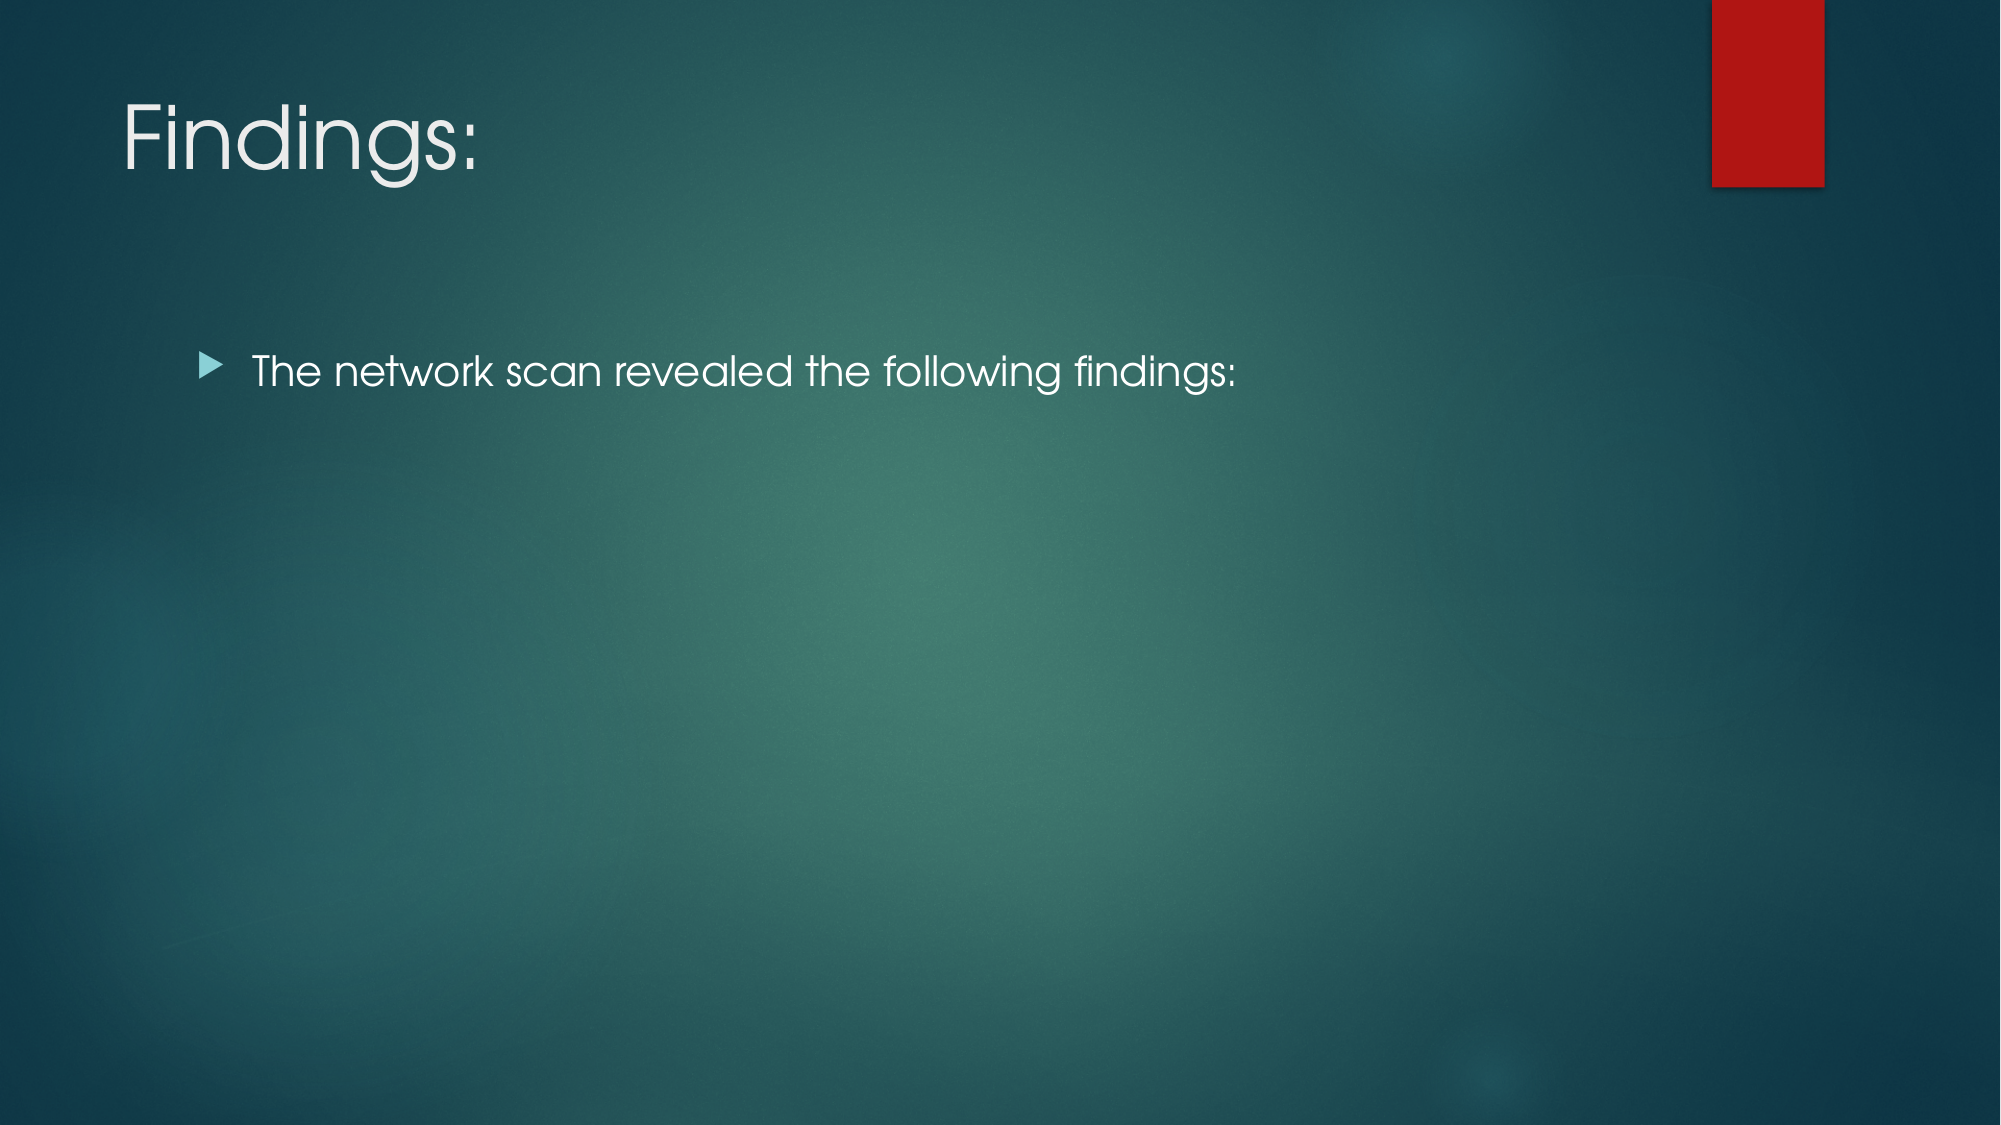

# Findings:
The network scan revealed the following findings: